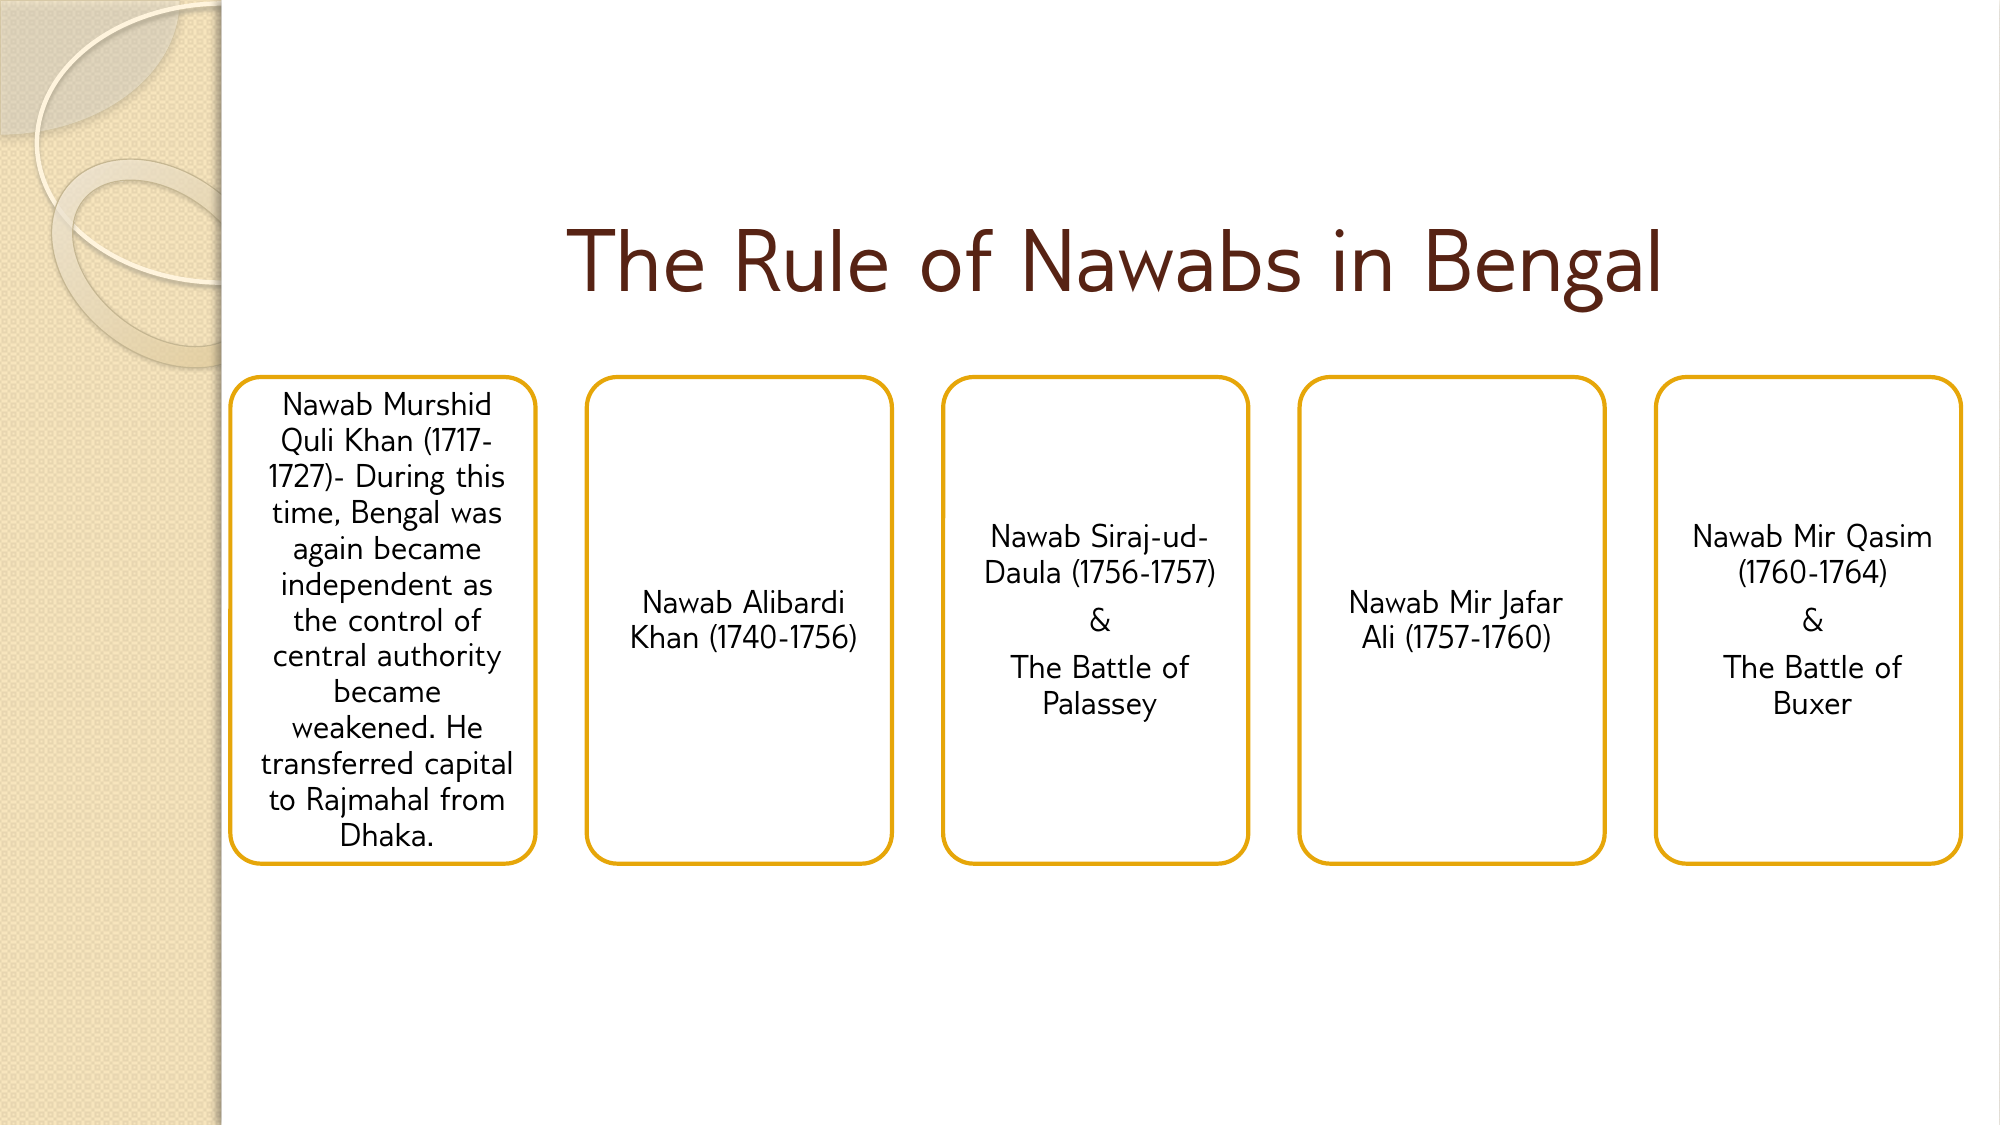

# The Rule of Nawabs in Bengal
Nawab Murshid Quli Khan (1717-1727)- During this time, Bengal was again became independent as the control of central authority became weakened. He transferred capital to Rajmahal from Dhaka.
Nawab Alibardi Khan (1740-1756)
Nawab Siraj-ud-Daula (1756-1757)
&
The Battle of Palassey
Nawab Mir Jafar Ali (1757-1760)
Nawab Mir Qasim (1760-1764)
&
The Battle of Buxer